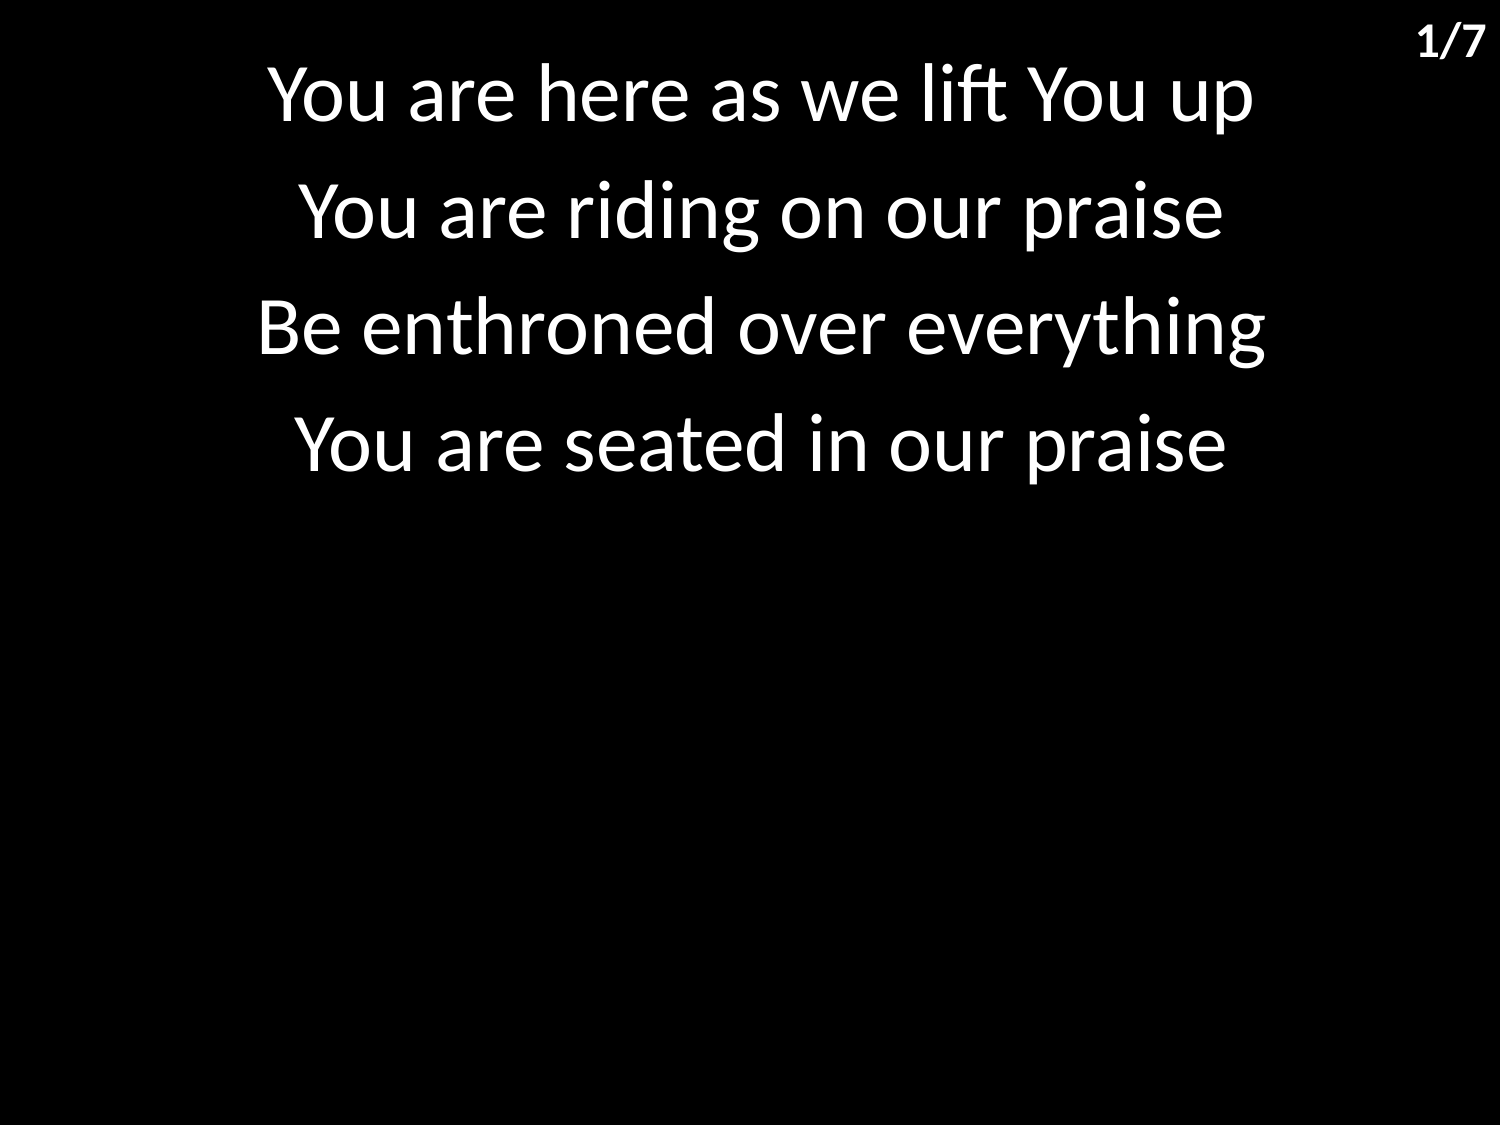

1/7
You are here as we lift You up
You are riding on our praise
Be enthroned over everything
You are seated in our praise